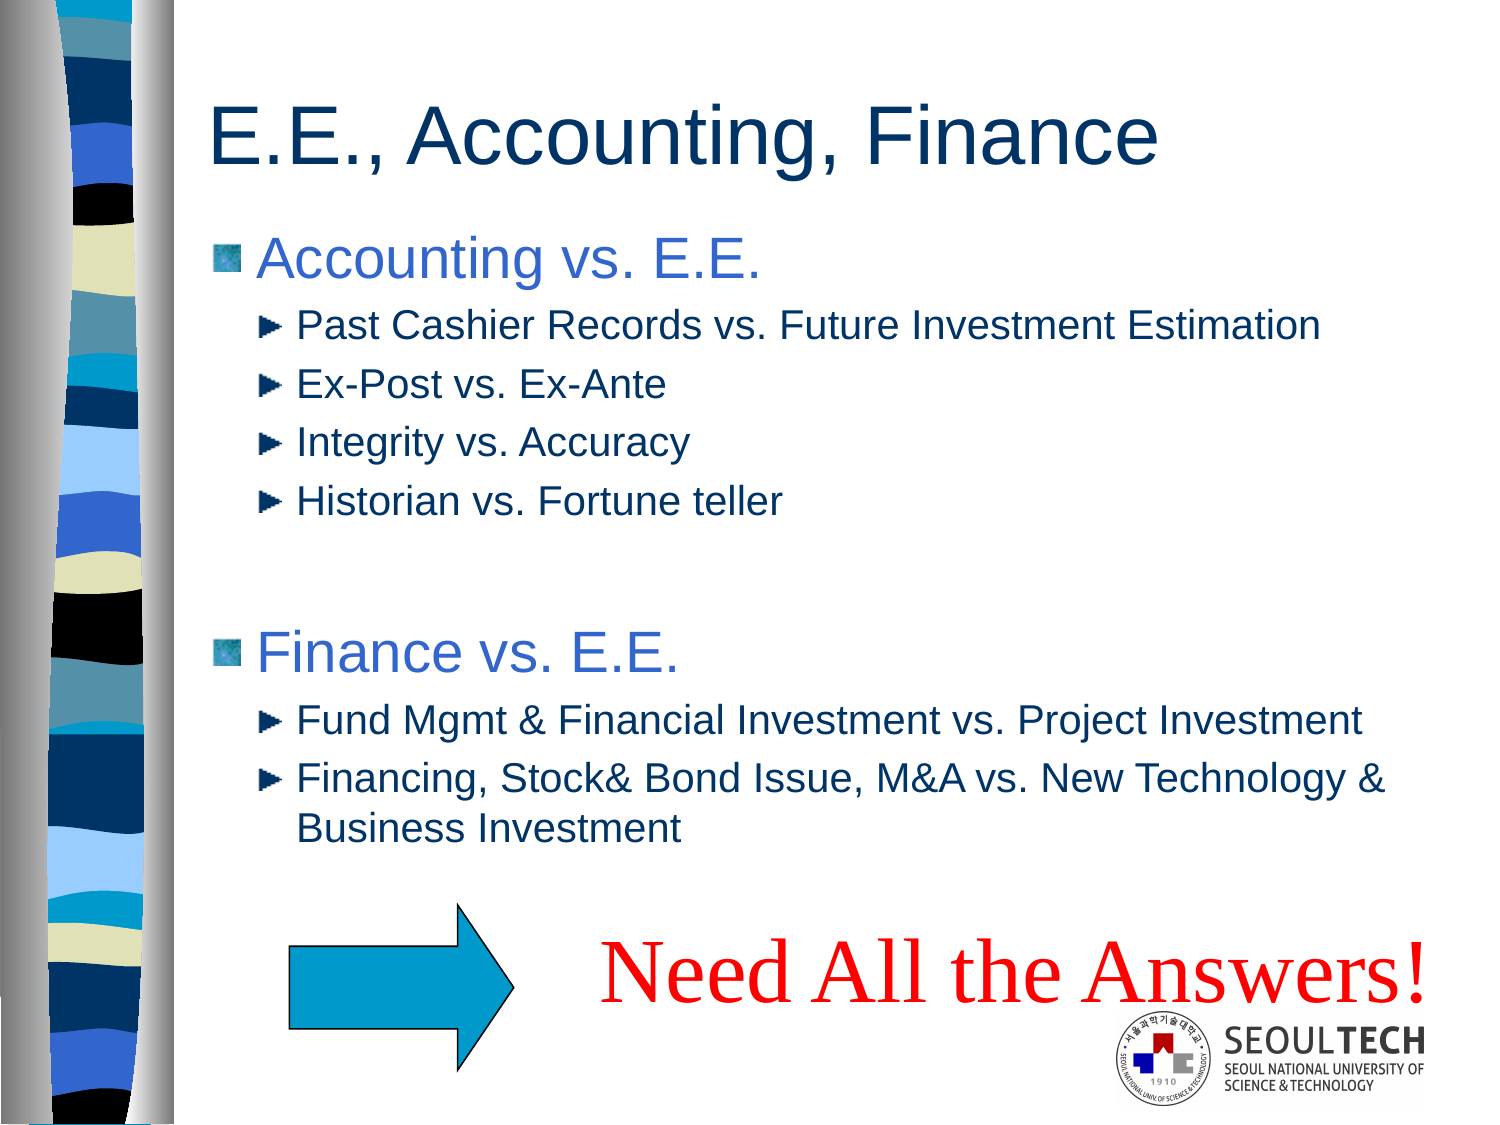

# E.E., Accounting, Finance
 Accounting vs. E.E.
Past Cashier Records vs. Future Investment Estimation
Ex-Post vs. Ex-Ante
Integrity vs. Accuracy
Historian vs. Fortune teller

 Finance vs. E.E.
Fund Mgmt & Financial Investment vs. Project Investment
Financing, Stock& Bond Issue, M&A vs. New Technology & Business Investment
Need All the Answers!